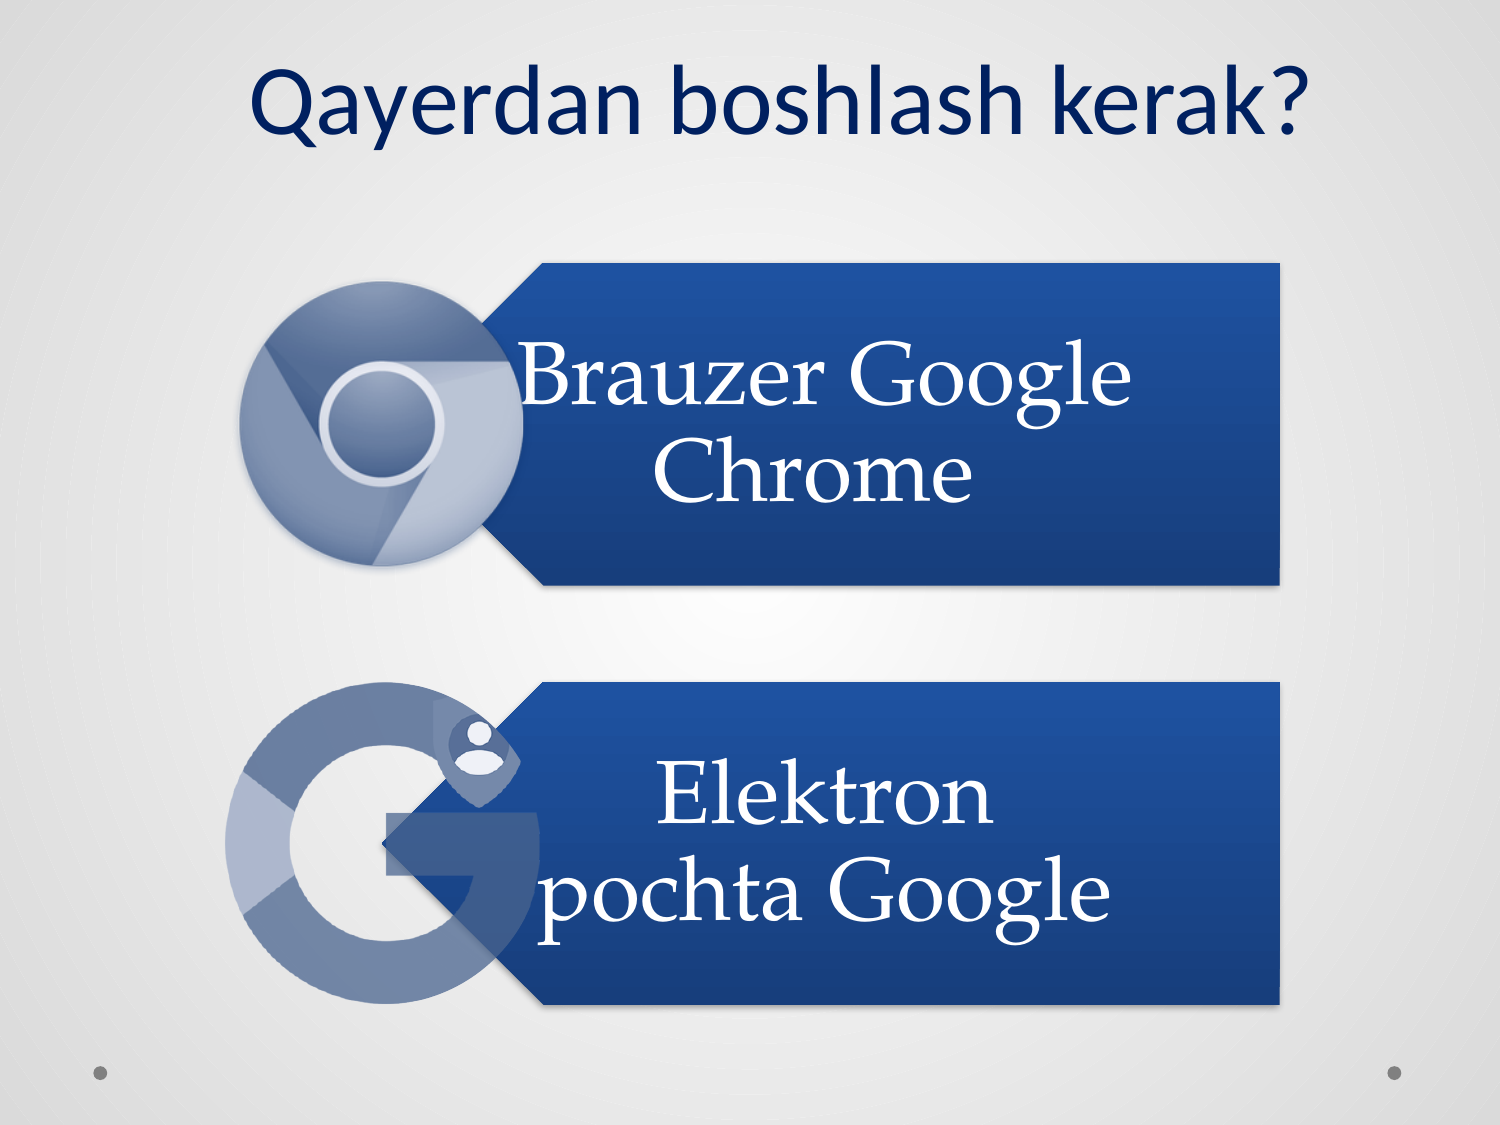

# Qayerdan boshlash kerak?
Brauzer Google Chrome
Elektron pochta Google